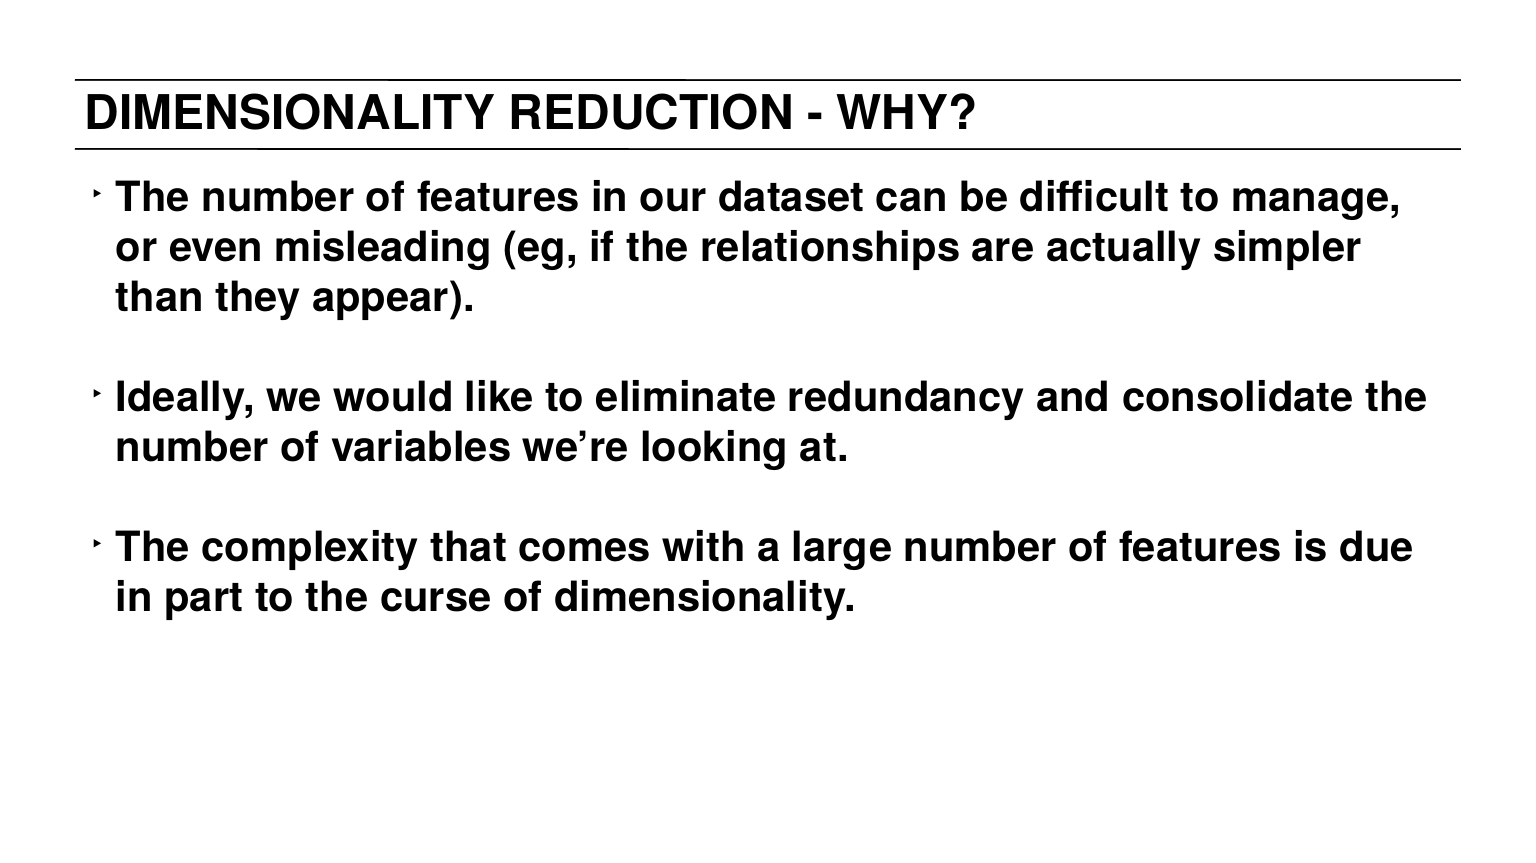

# DIMENSIONALITY REDUCTION - WHY?
6

The number of features in our dataset can be difficult to manage, or even misleading (eg, if the relationships are actually simpler than they appear).

Ideally, we would like to eliminate redundancy and consolidate the number of variables we’re looking at.

The complexity that comes with a large number of features is due in part to the curse of dimensionality.